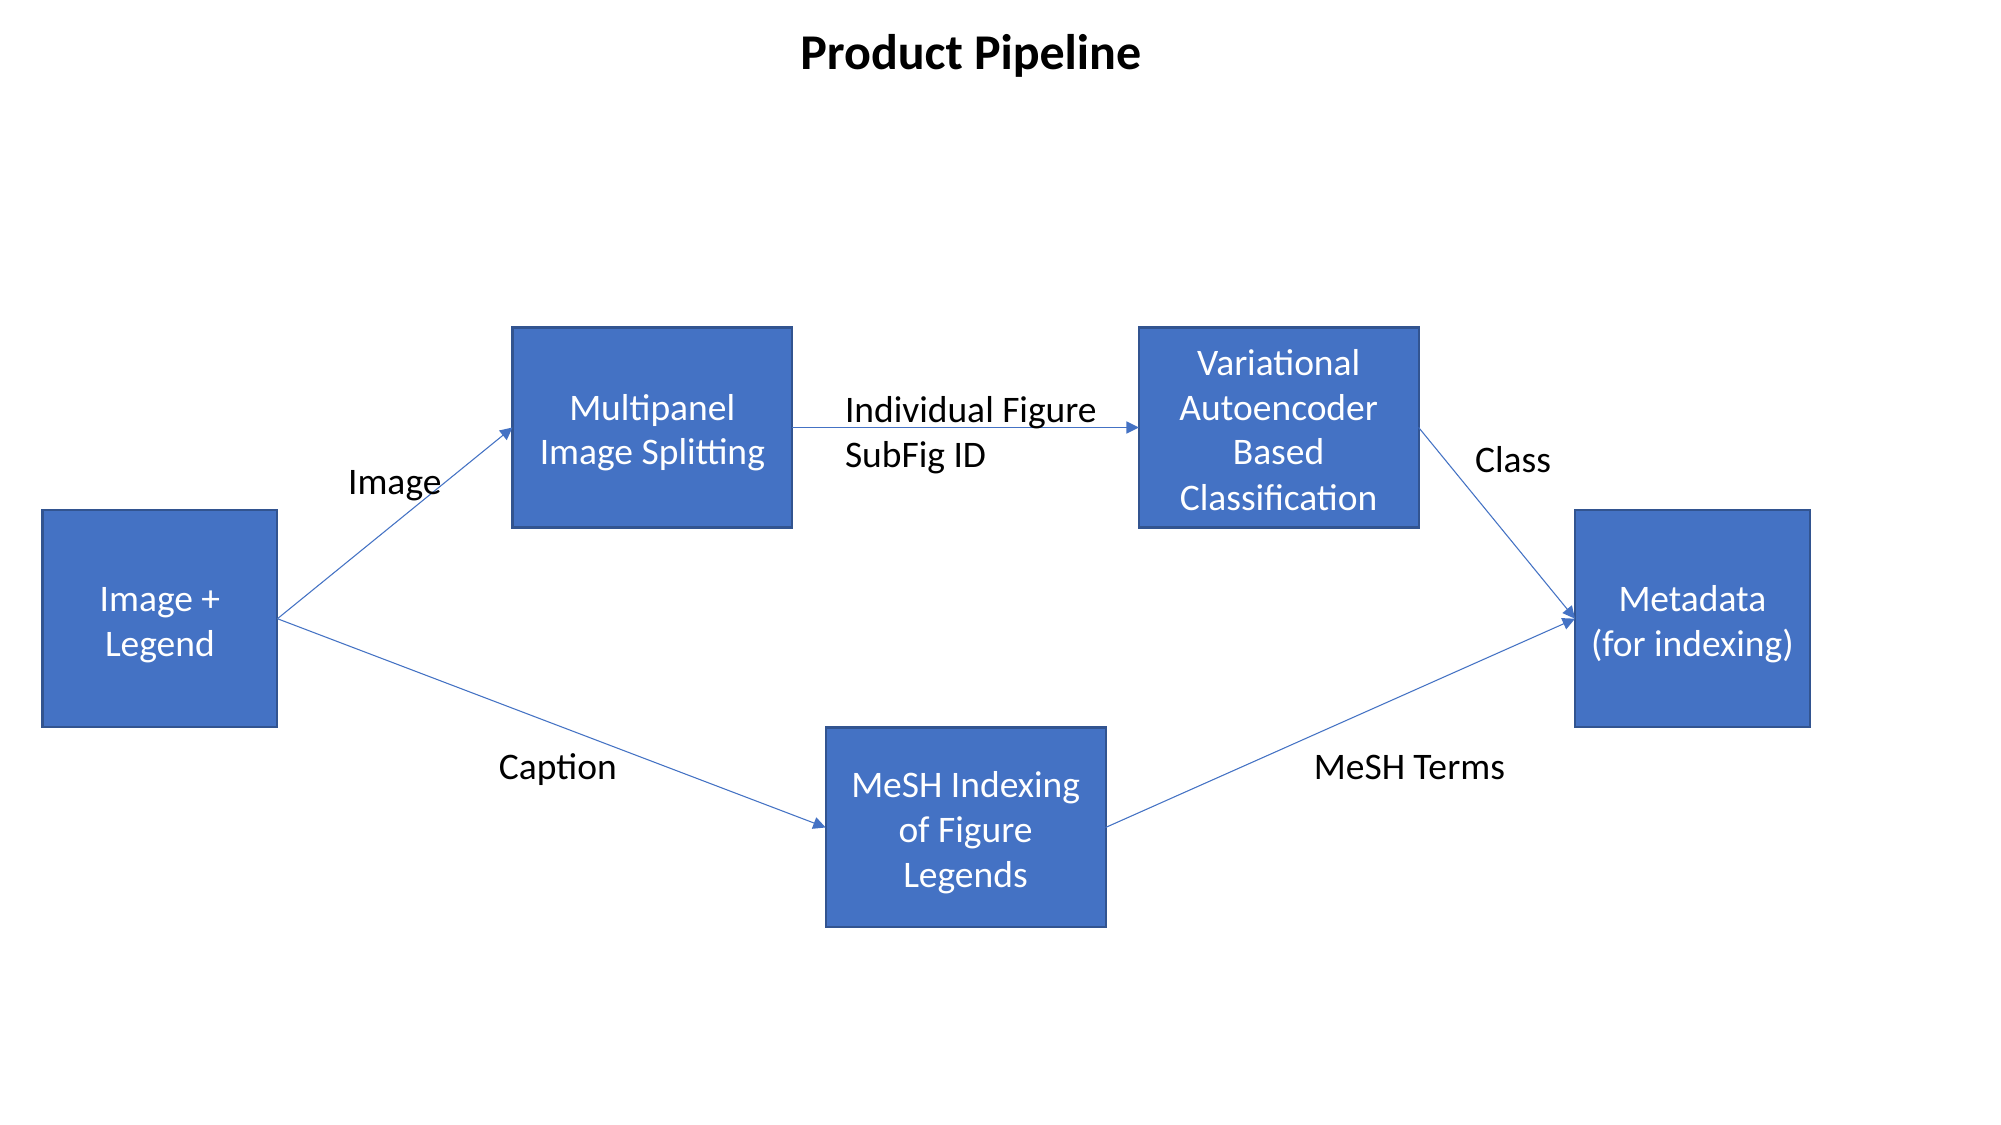

Product Pipeline
Multipanel Image Splitting
Variational Autoencoder
Based Classification
Individual Figure
SubFig ID
Class
Image
Image + Legend
Metadata
(for indexing)
MeSH Indexing of Figure Legends
Caption
MeSH Terms